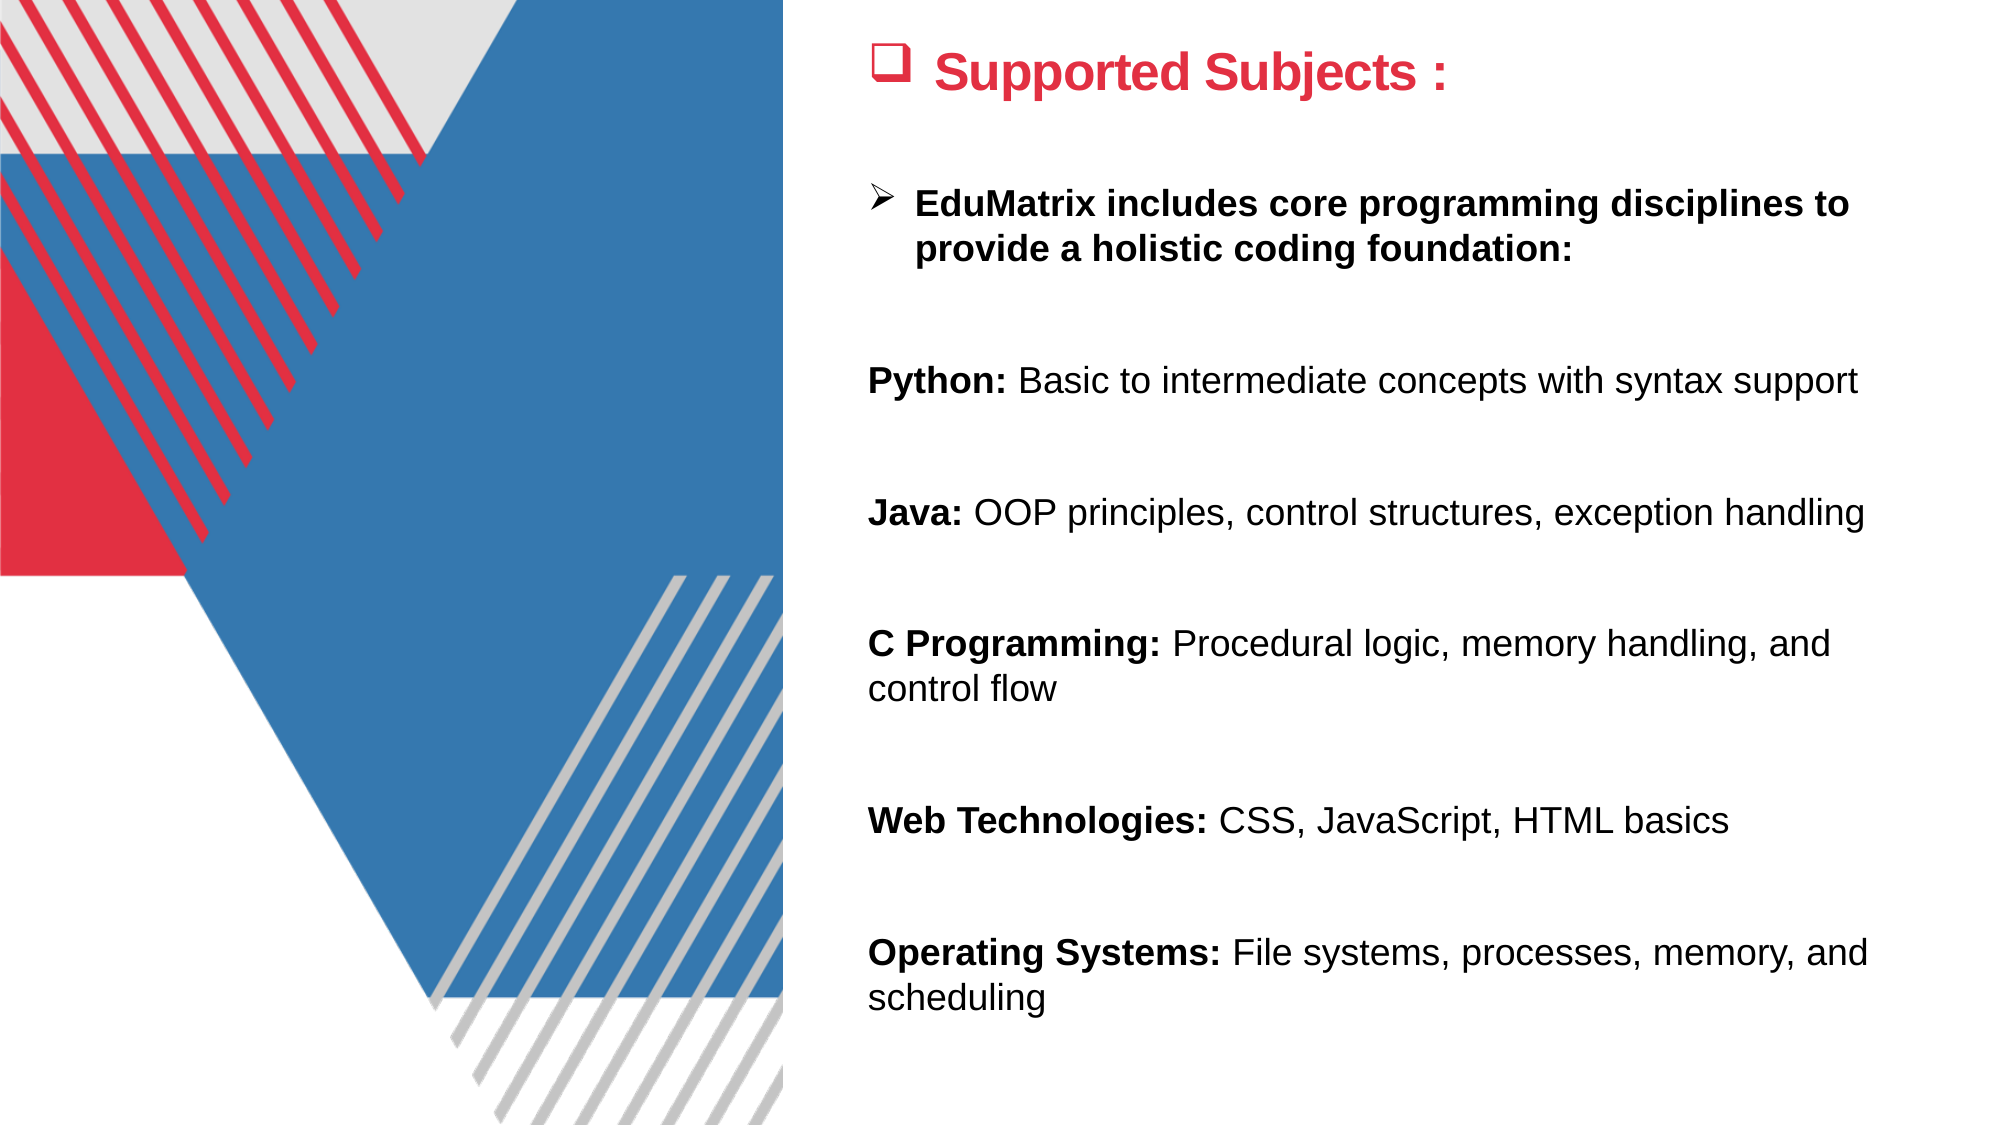

# Supported Subjects :
EduMatrix includes core programming disciplines to provide a holistic coding foundation:

Python: Basic to intermediate concepts with syntax support

Java: OOP principles, control structures, exception handling

C Programming: Procedural logic, memory handling, and control flow

Web Technologies: CSS, JavaScript, HTML basics

Operating Systems: File systems, processes, memory, and scheduling